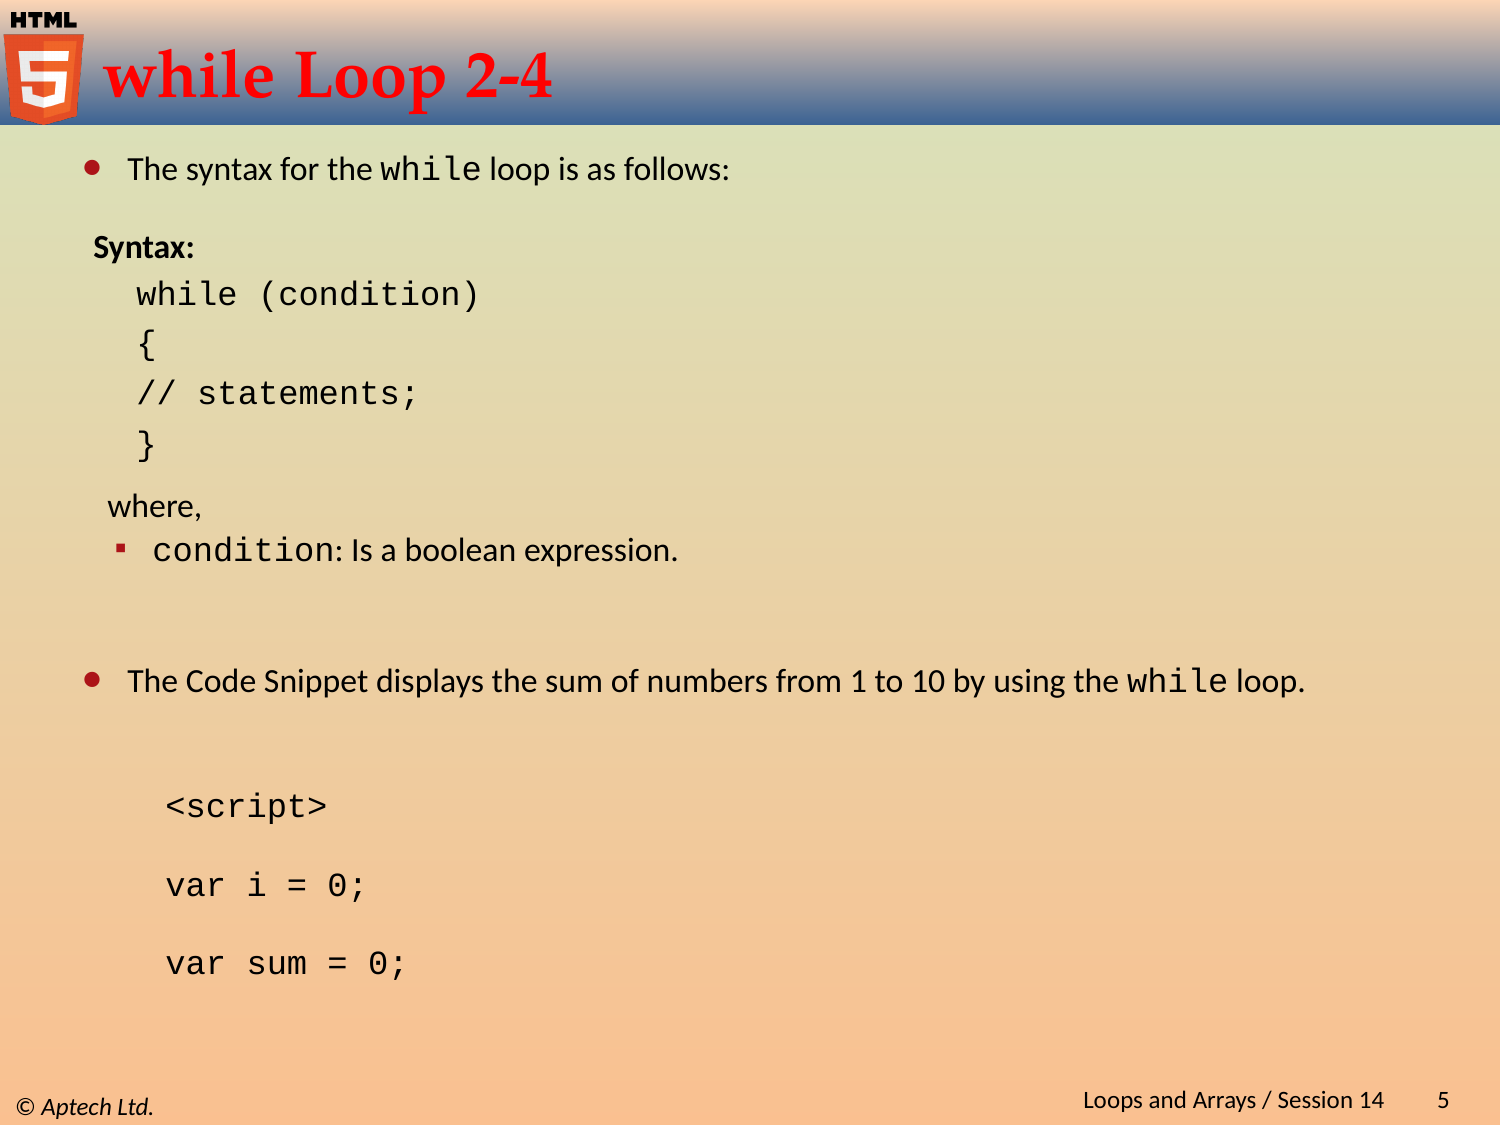

# while Loop 2-4
The syntax for the while loop is as follows:
Syntax:
while (condition)
{
// statements;
}
where,
condition: Is a boolean expression.

The Code Snippet displays the sum of numbers from 1 to 10 by using the while loop.
<script>
var i = 0;
var sum = 0;
Loops and Arrays / Session 14
5